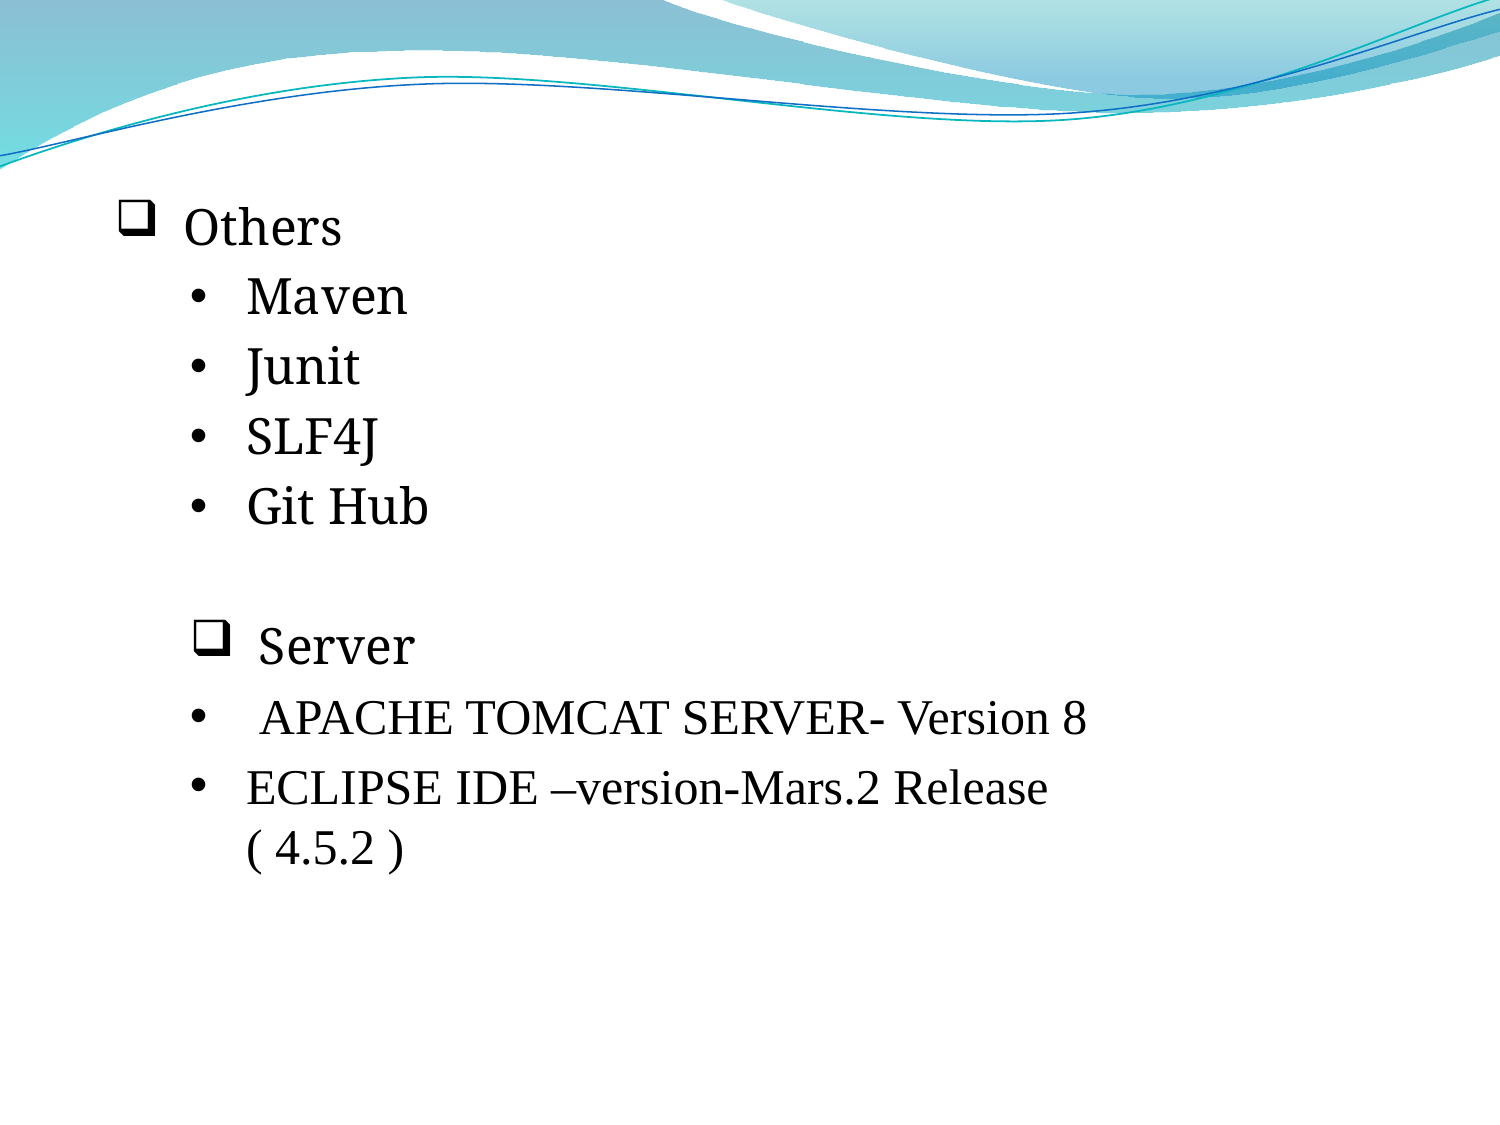

Others
Maven
Junit
SLF4J
Git Hub

 Server
 APACHE TOMCAT SERVER- Version 8
ECLIPSE IDE –version-Mars.2 Release ( 4.5.2 )